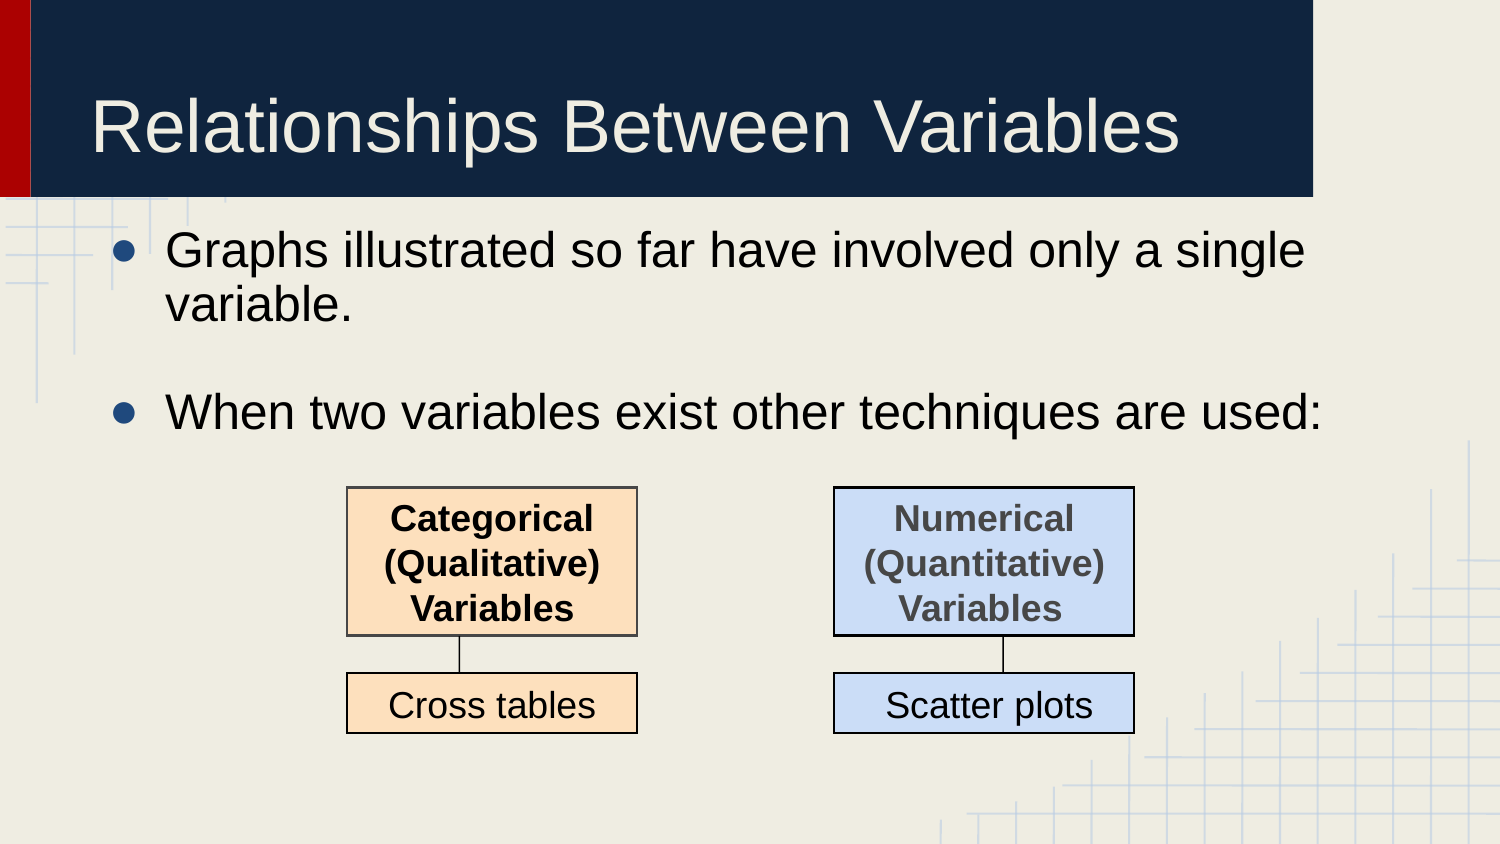

# Relationships Between Variables
Graphs illustrated so far have involved only a single variable.

When two variables exist other techniques are used:
Categorical
(Qualitative)
Variables
Numerical
(Quantitative)
Variables

Cross tables
 Scatter plots